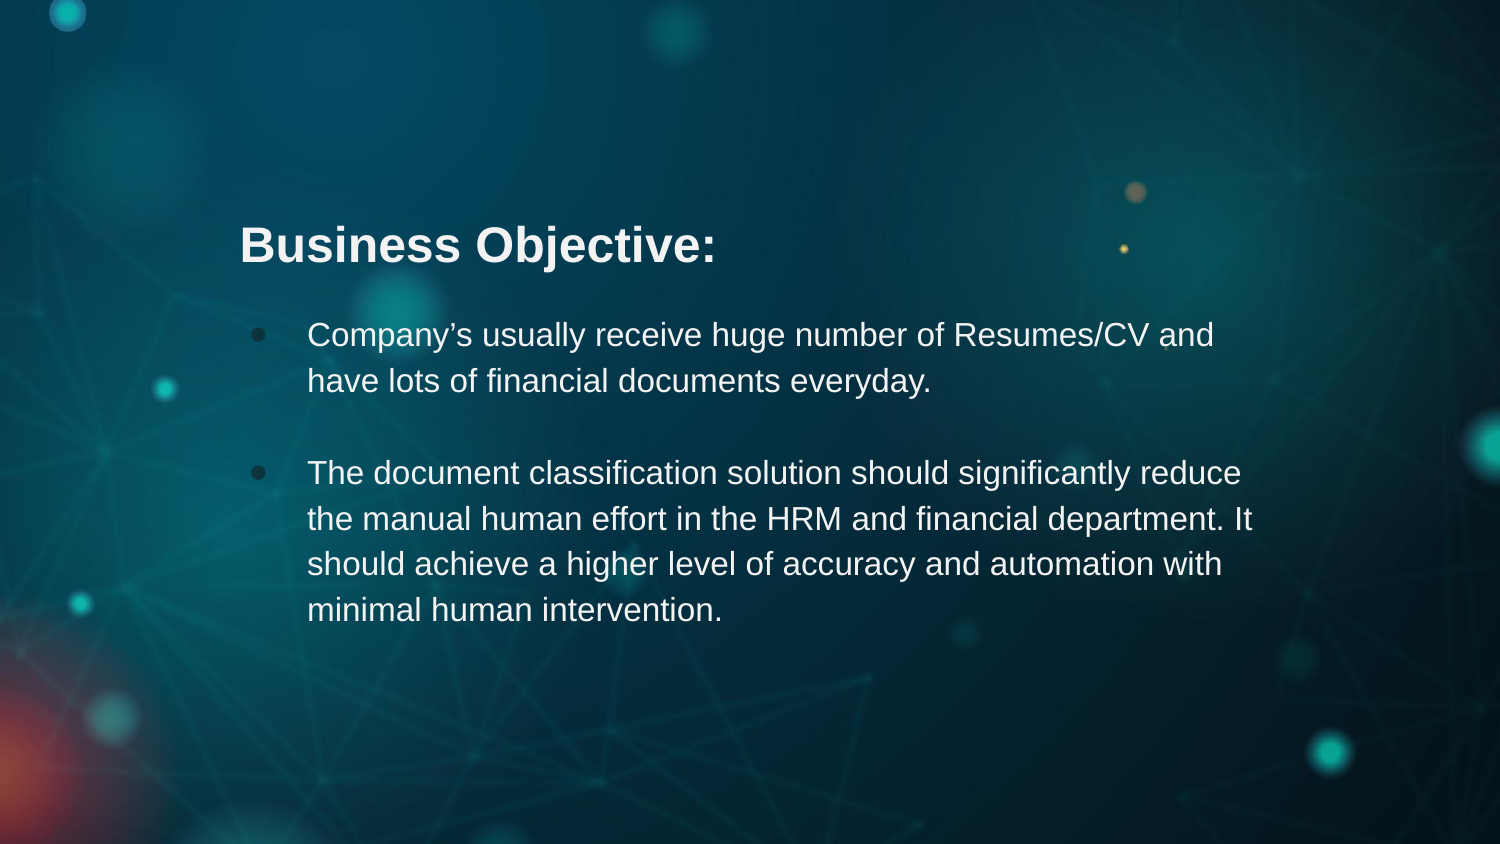

Business Objective:

Company’s usually receive huge number of Resumes/CV and have lots of financial documents everyday.

The document classification solution should significantly reduce the manual human effort in the HRM and financial department. It should achieve a higher level of accuracy and automation with minimal human intervention.